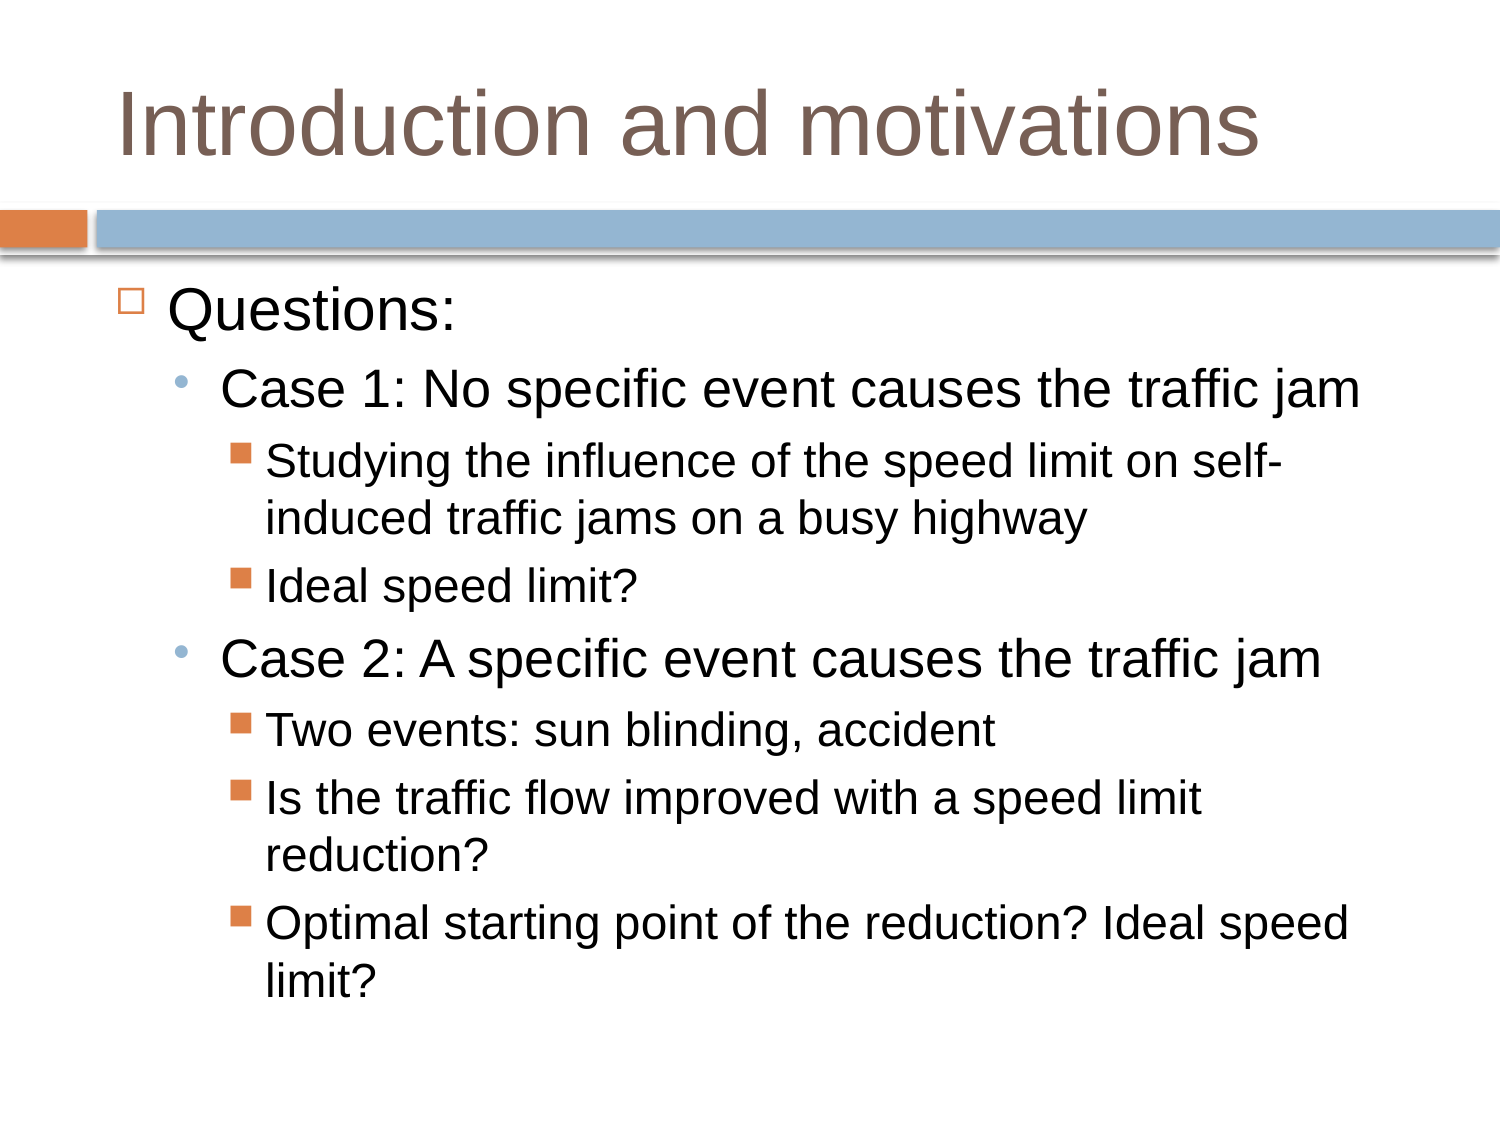

# Introduction and motivations
Questions:
Case 1: No specific event causes the traffic jam
Studying the influence of the speed limit on self-induced traffic jams on a busy highway
Ideal speed limit?
Case 2: A specific event causes the traffic jam
Two events: sun blinding, accident
Is the traffic flow improved with a speed limit reduction?
Optimal starting point of the reduction? Ideal speed limit?